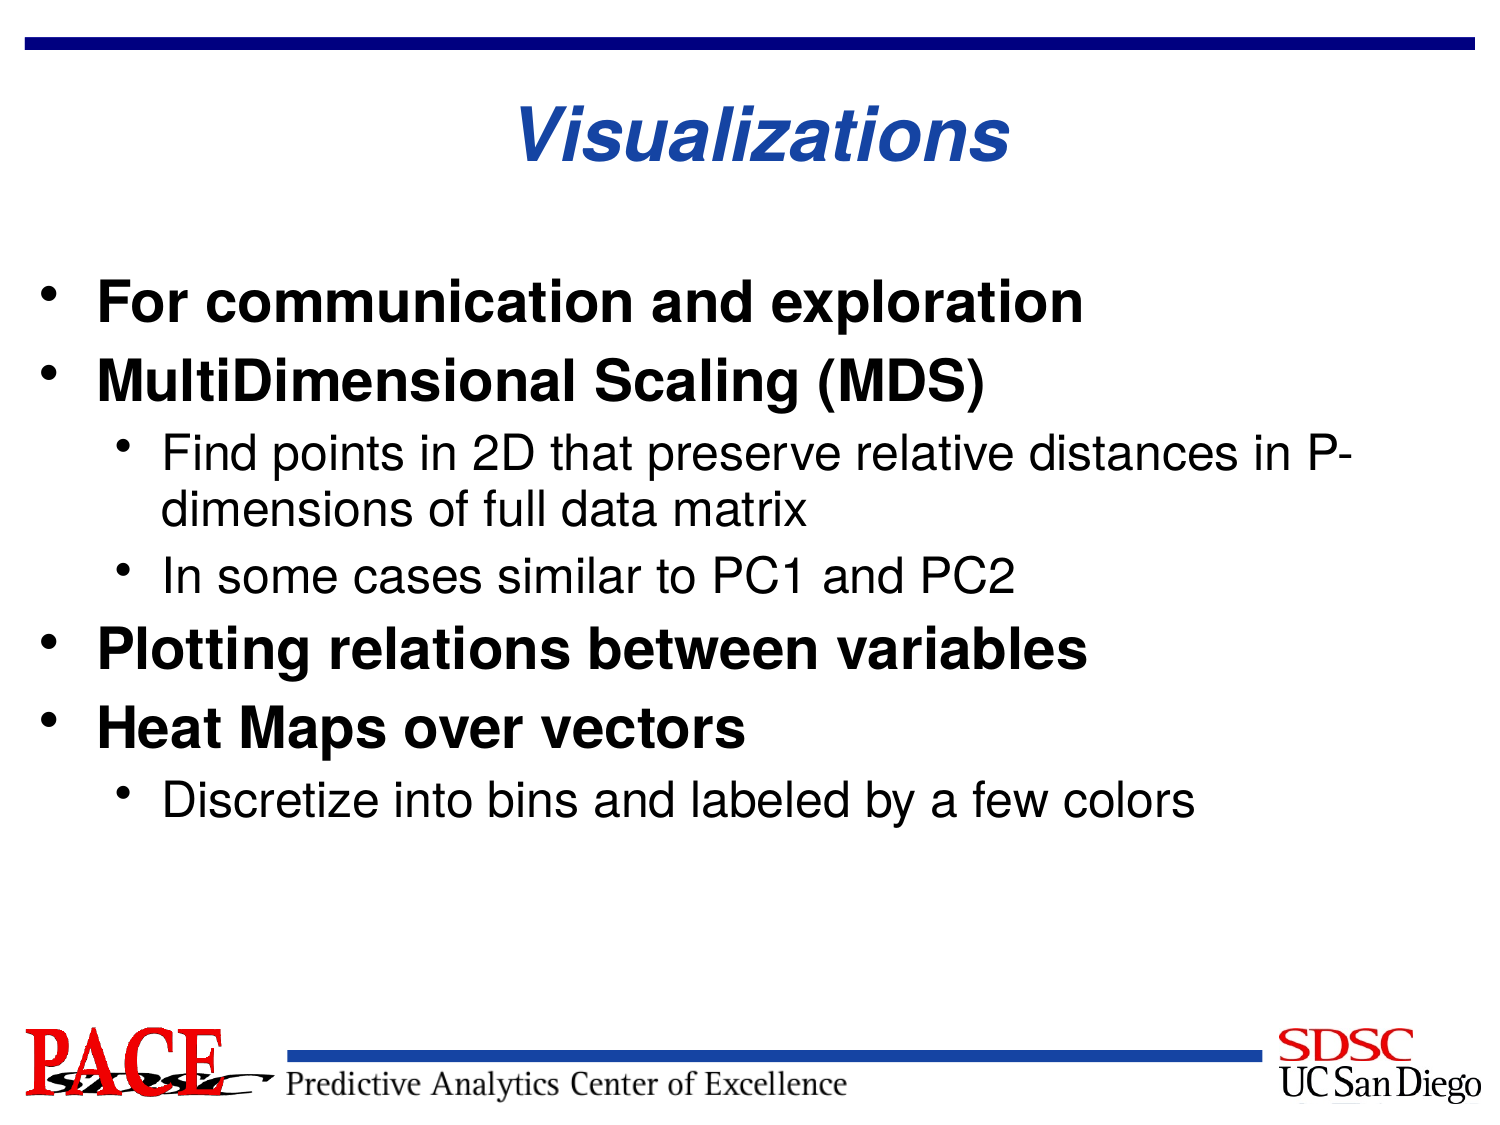

# Visualizations
For communication and exploration
MultiDimensional Scaling (MDS)
Find points in 2D that preserve relative distances in P-dimensions of full data matrix
In some cases similar to PC1 and PC2
Plotting relations between variables
Heat Maps over vectors
Discretize into bins and labeled by a few colors